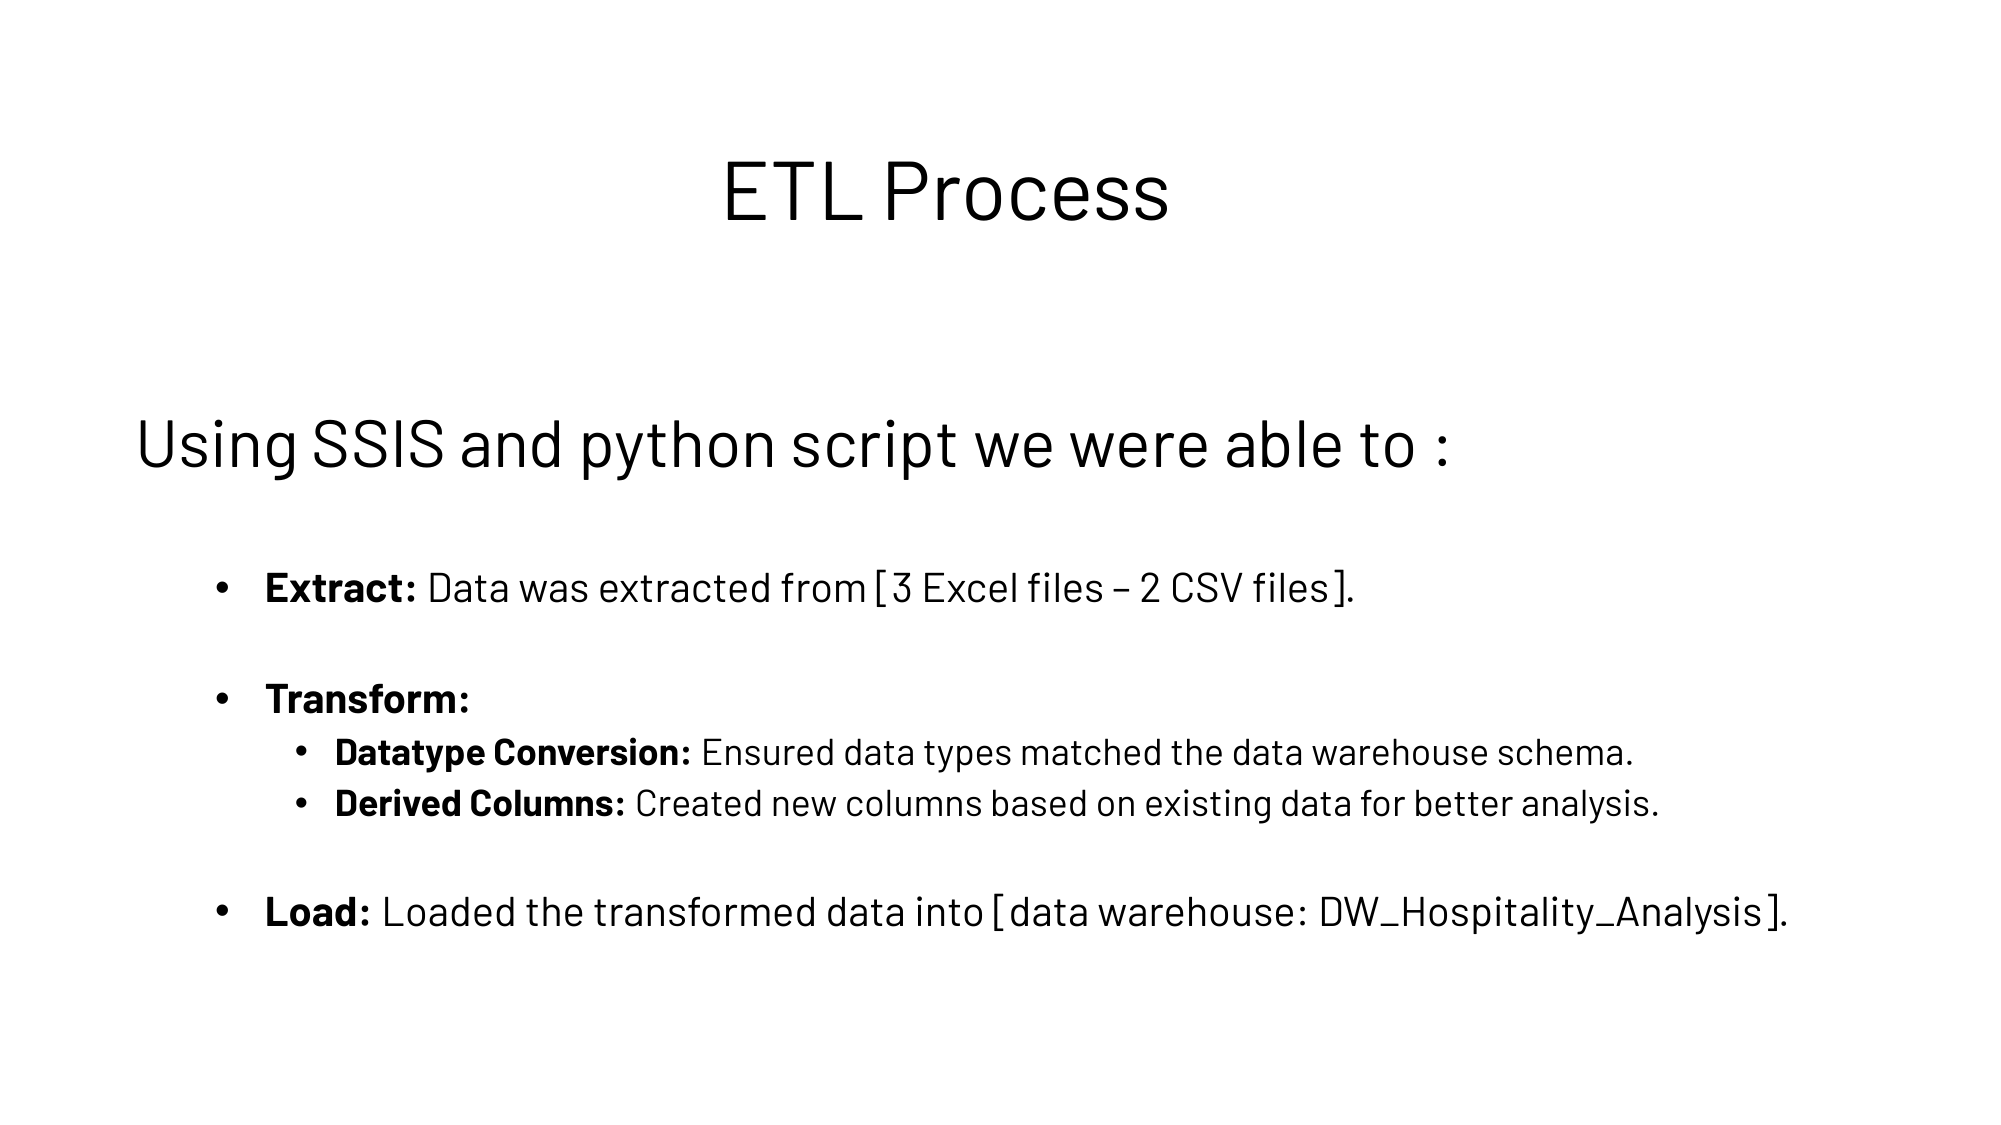

# ETL Process
Using SSIS and python script we were able to :

Extract: Data was extracted from [3 Excel files – 2 CSV files].

Transform:
Datatype Conversion: Ensured data types matched the data warehouse schema.
Derived Columns: Created new columns based on existing data for better analysis.

Load: Loaded the transformed data into [data warehouse: DW_Hospitality_Analysis].